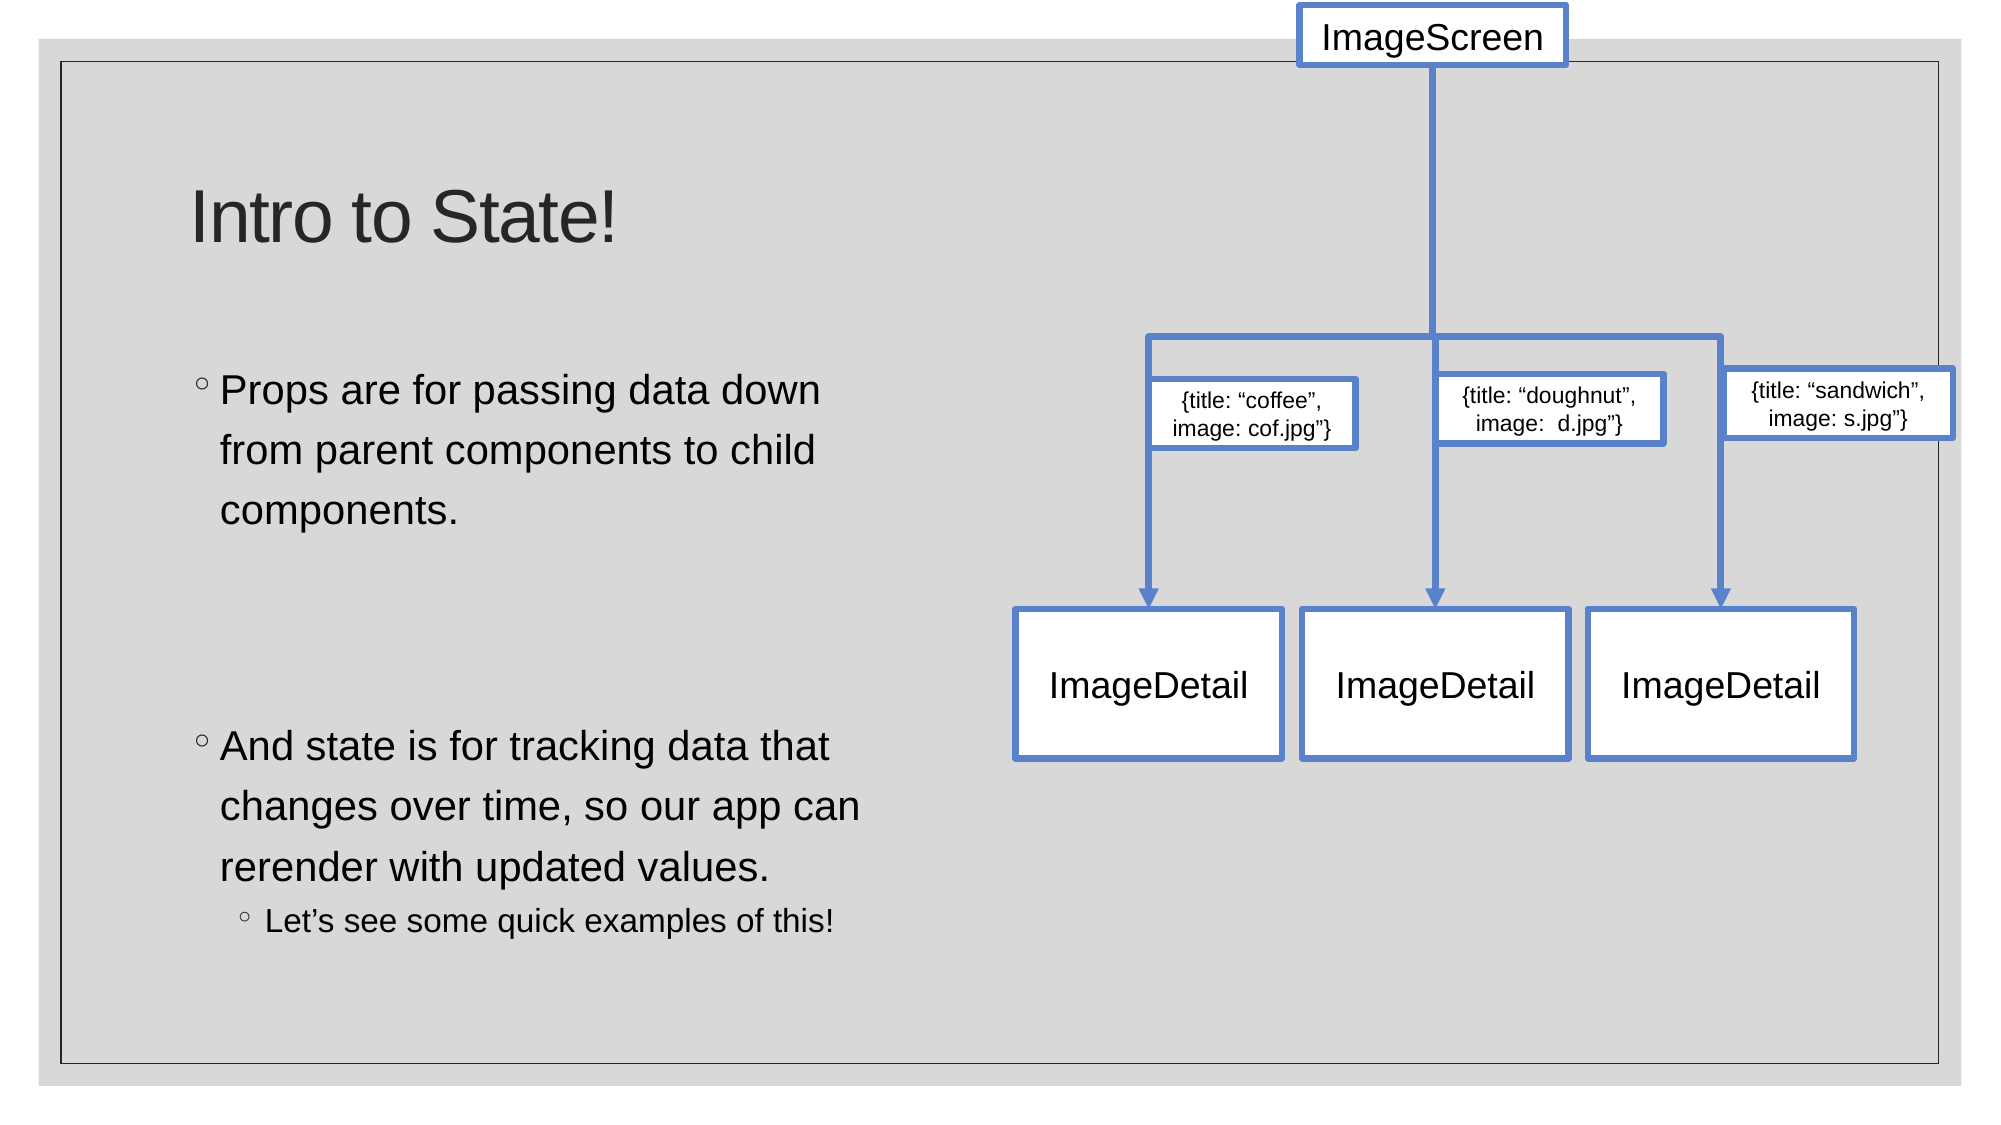

ImageScreen
# Intro to State!
Props are for passing data down from parent components to child components.

And state is for tracking data that changes over time, so our app can rerender with updated values.
Let’s see some quick examples of this!

{title: “sandwich”,
image: s.jpg”}
{title: “doughnut”,
image:  d.jpg”}
{title: “coffee”,
image: cof.jpg”}

ImageDetail

ImageDetail

ImageDetail